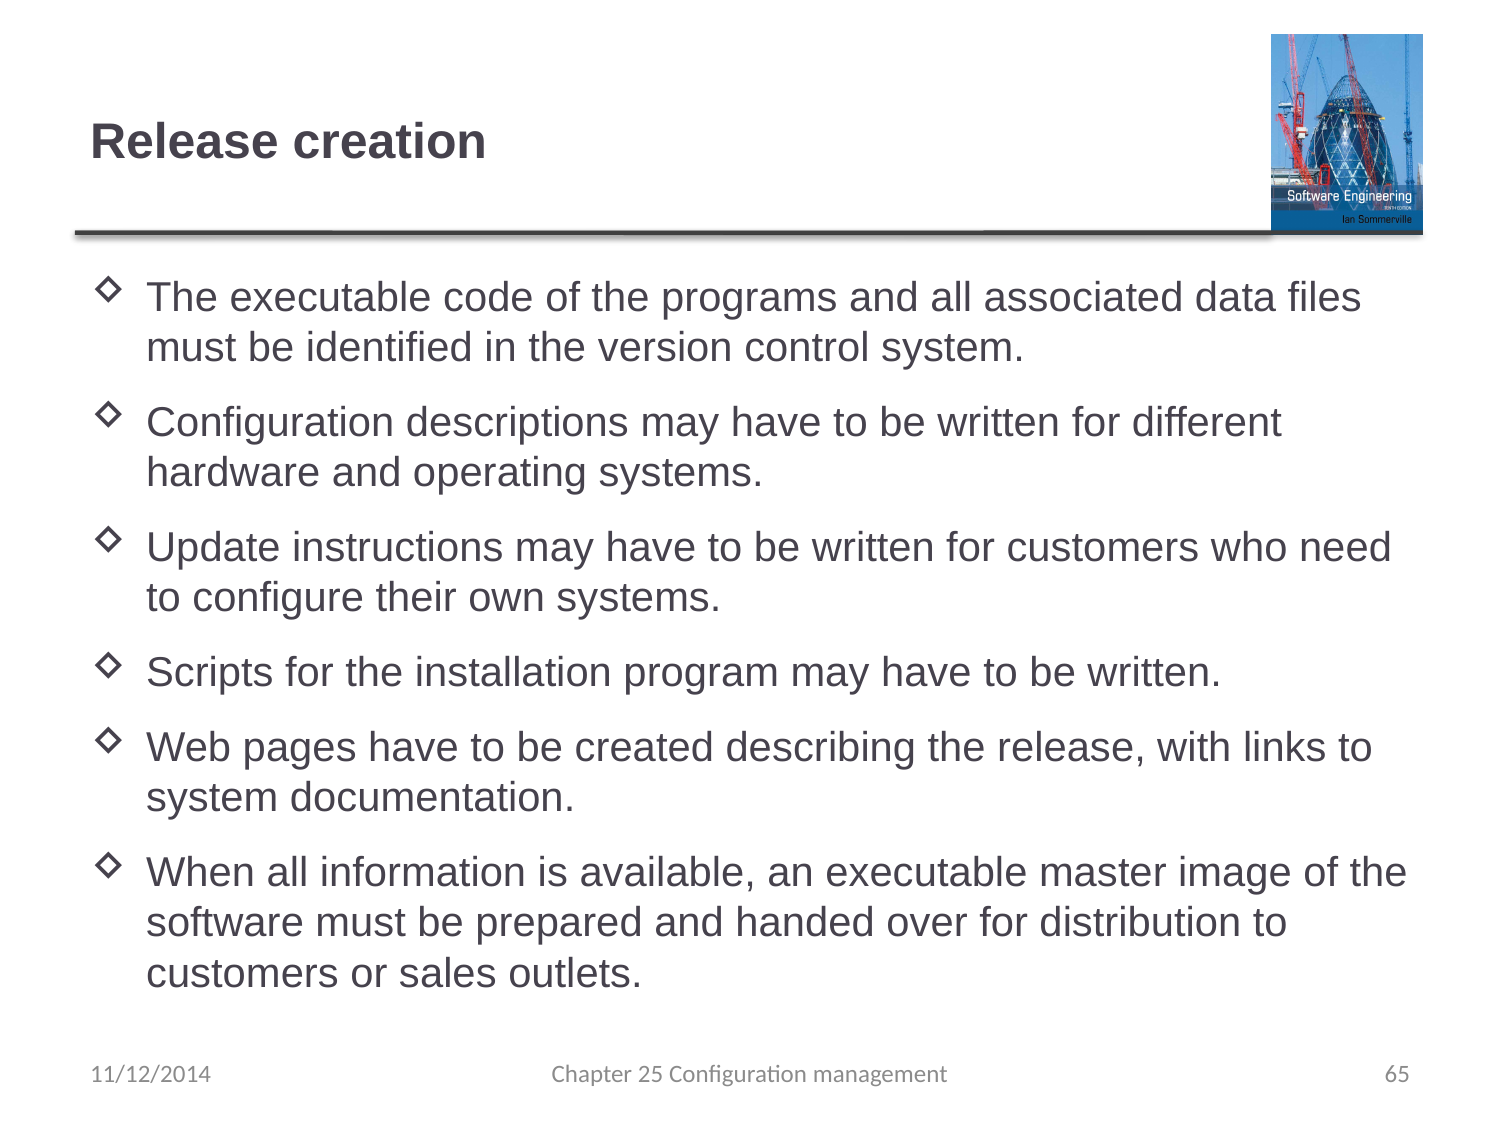

# Release creation
The executable code of the programs and all associated data files must be identified in the version control system.
Configuration descriptions may have to be written for different hardware and operating systems.
Update instructions may have to be written for customers who need to configure their own systems.
Scripts for the installation program may have to be written.
Web pages have to be created describing the release, with links to system documentation.
When all information is available, an executable master image of the software must be prepared and handed over for distribution to customers or sales outlets.

11/12/2014
Chapter 25 Configuration management
65